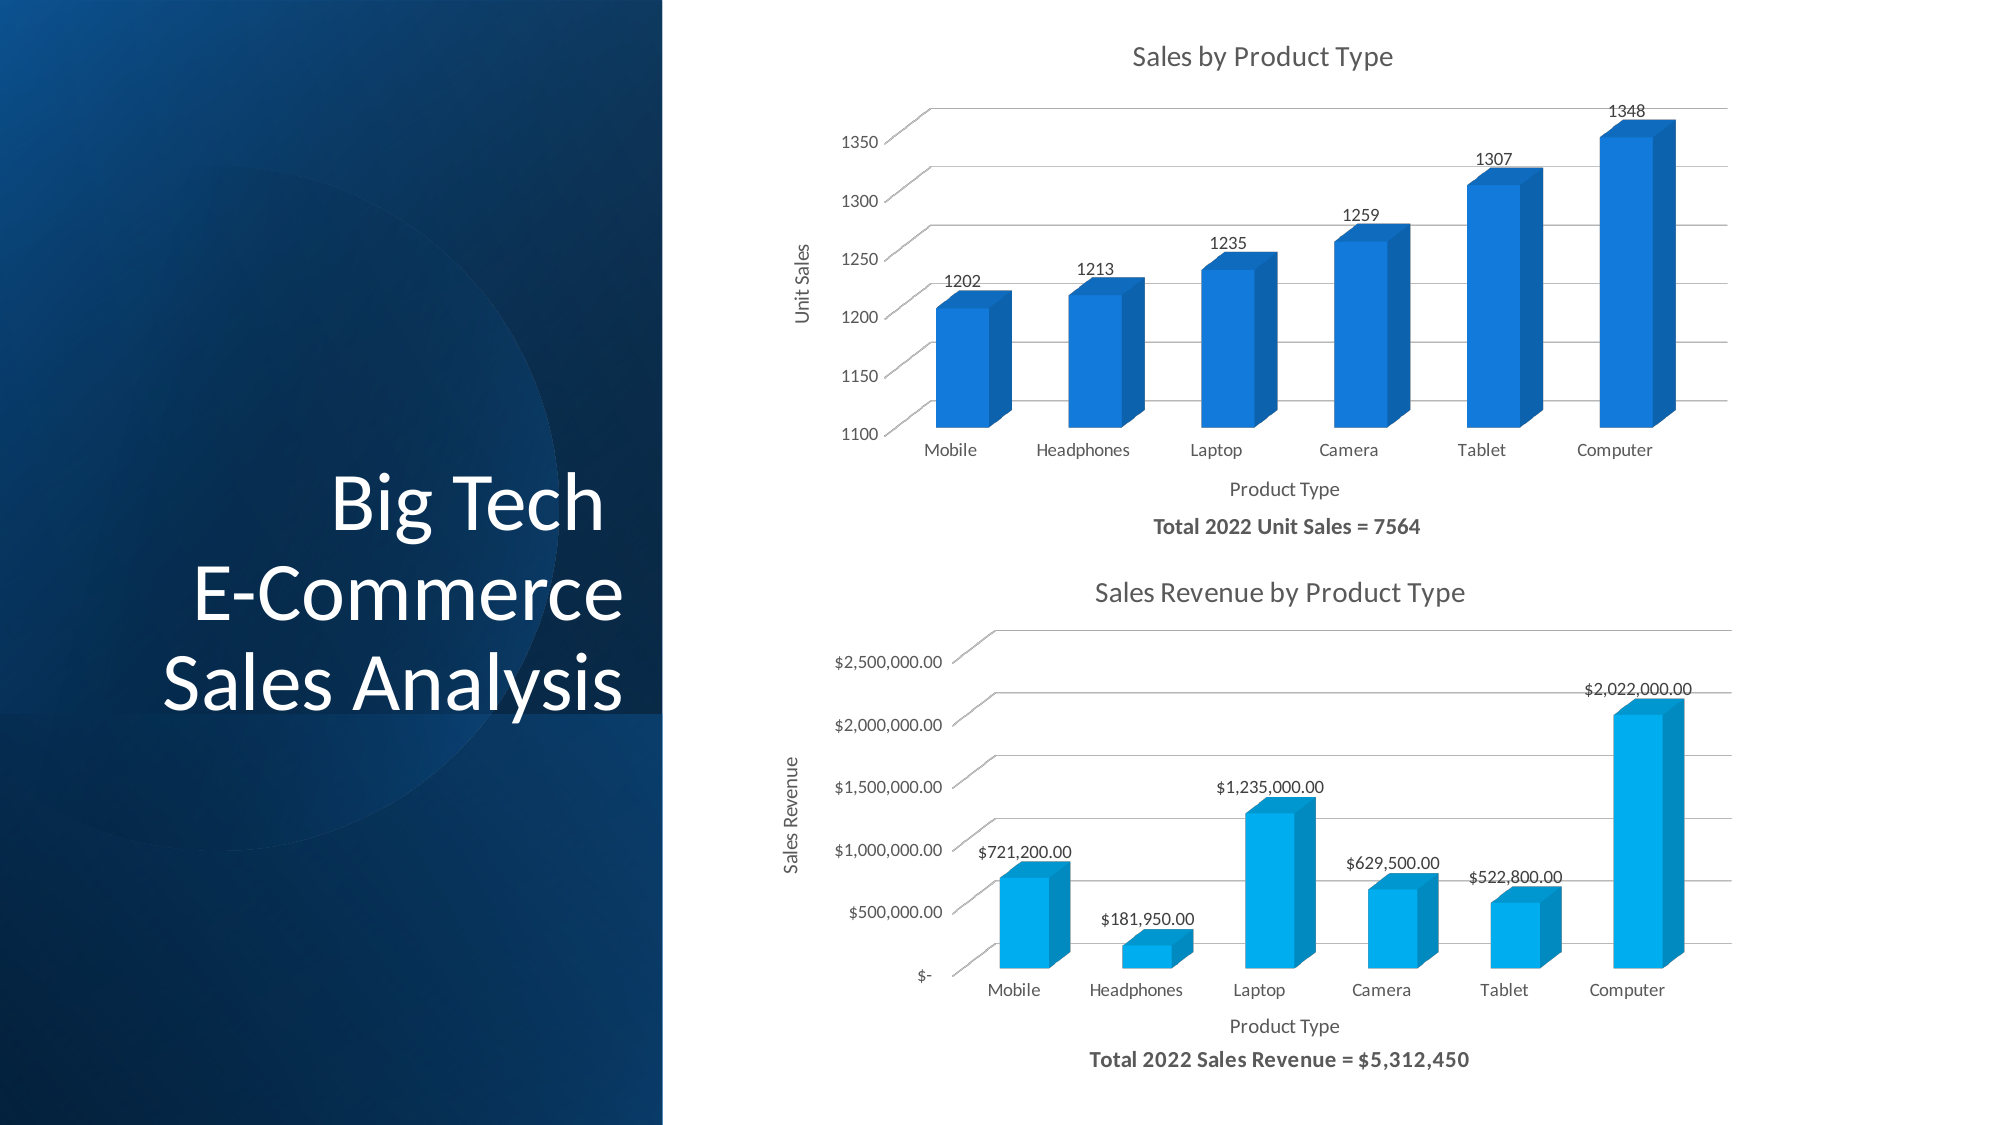

[unsupported chart]

# Big Tech E-Commerce Sales Analysis
Total 2022 Unit Sales = 7564

[unsupported chart]